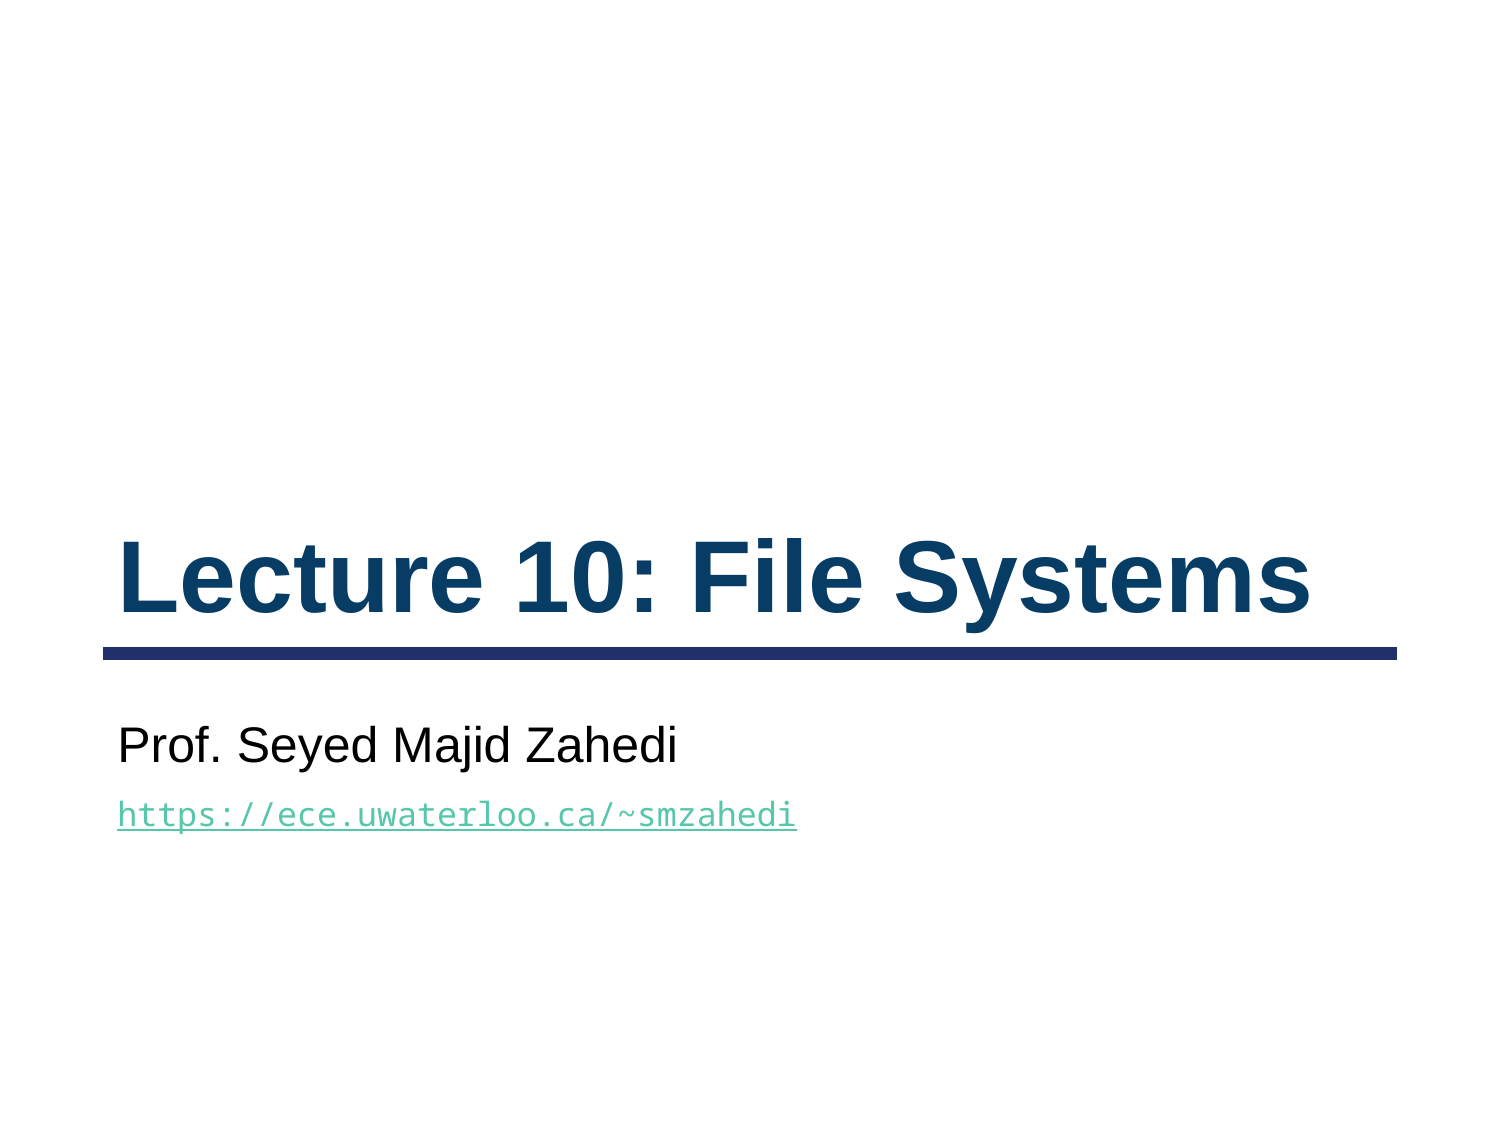

# Lecture 10: File Systems
Prof. Seyed Majid Zahedi
https://ece.uwaterloo.ca/~smzahedi